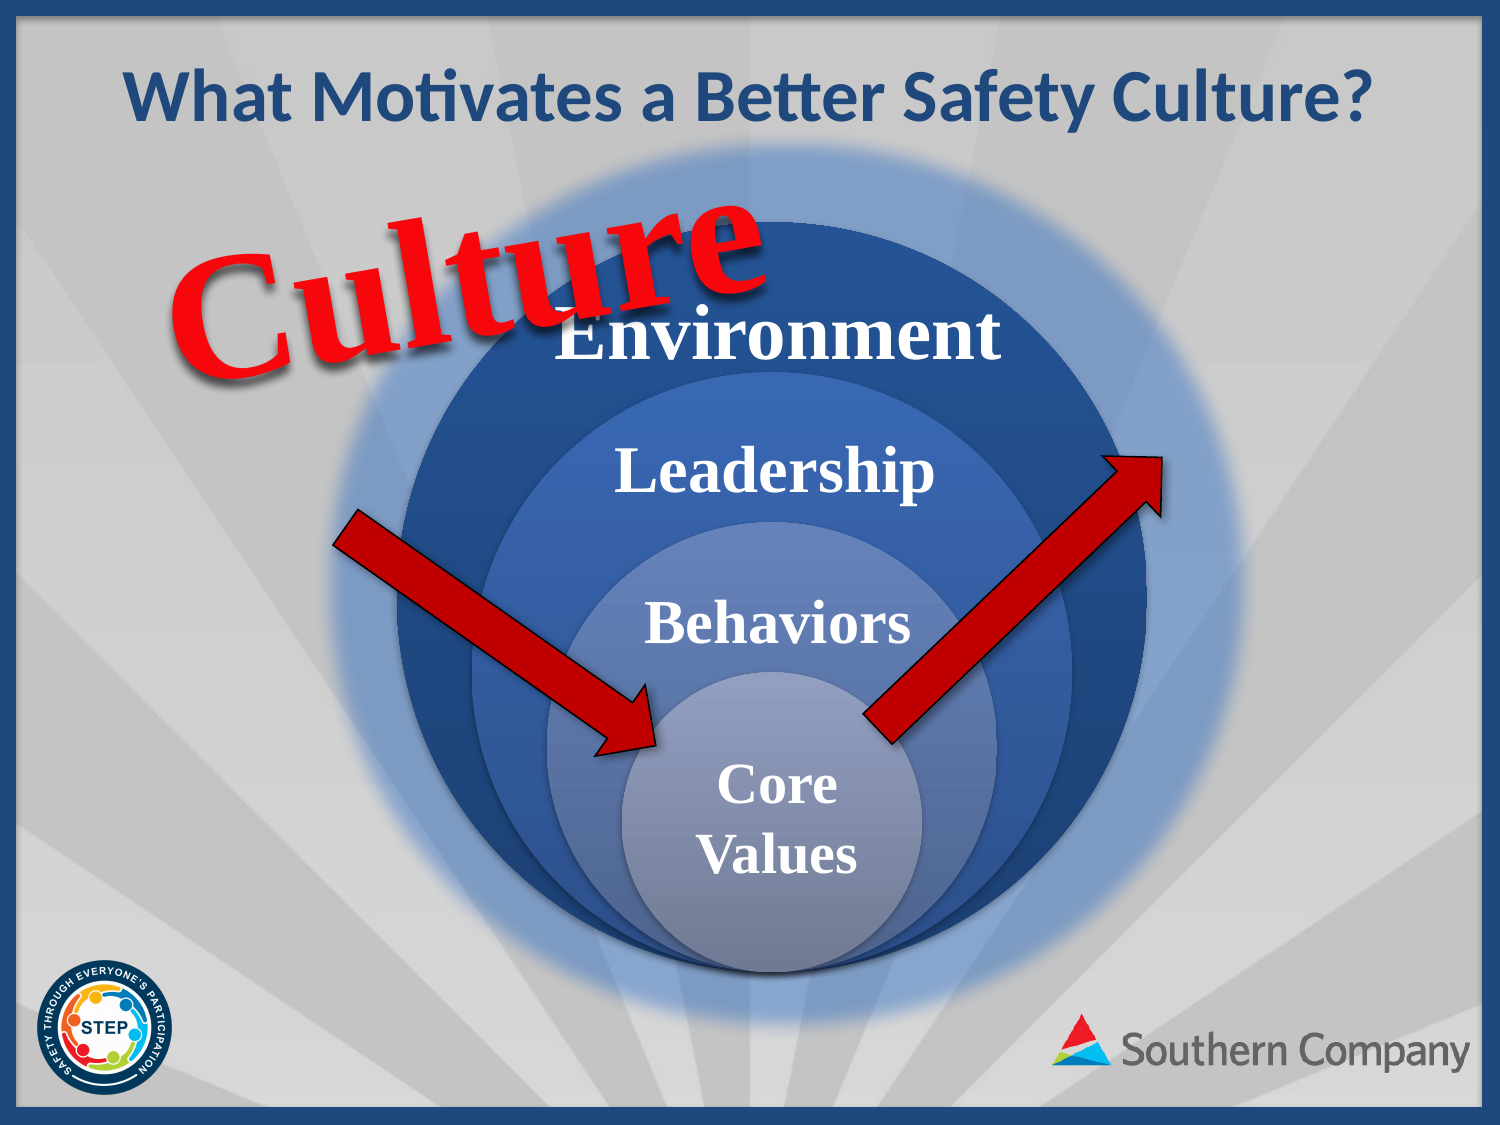

# What Motivates a Better Safety Culture?
Culture

Environment

Leadership

Behaviors
Core
Values